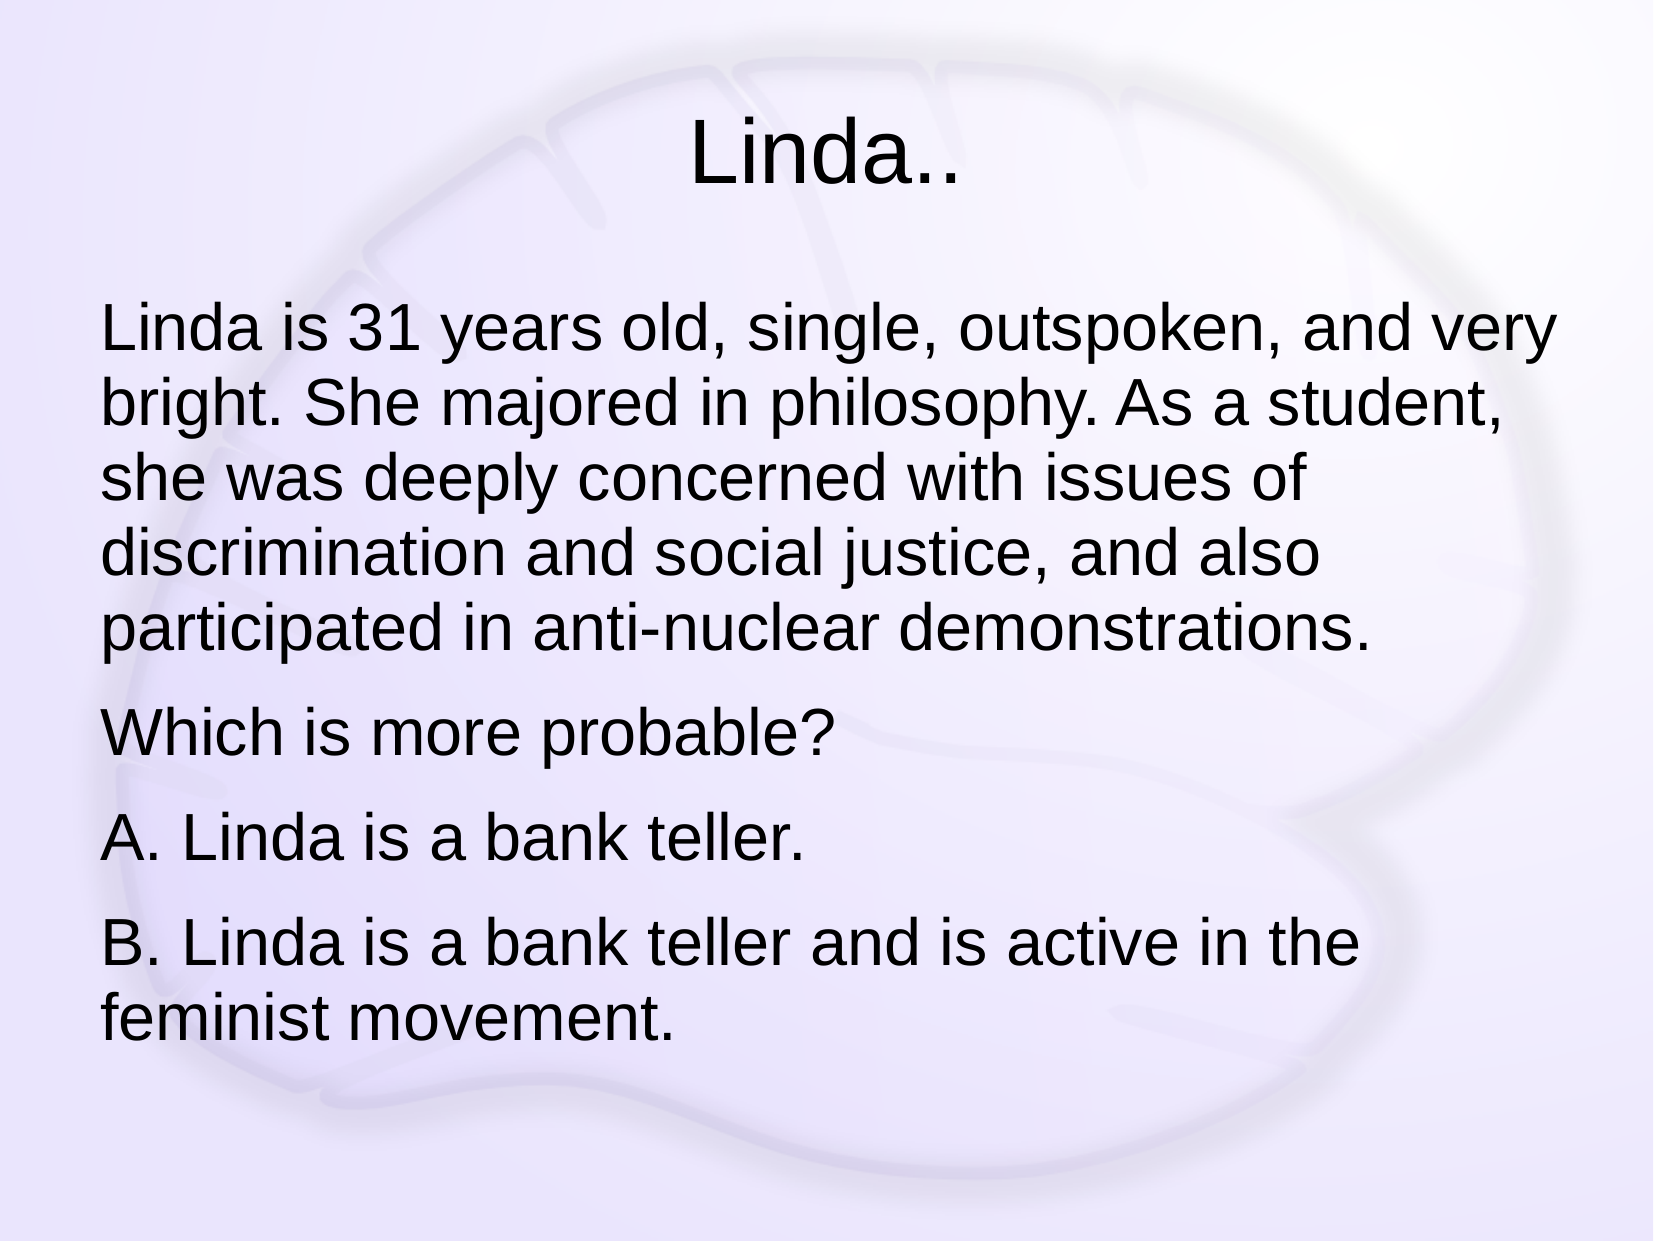

# Linda..
Linda is 31 years old, single, outspoken, and very bright. She majored in philosophy. As a student, she was deeply concerned with issues of discrimination and social justice, and also participated in anti-nuclear demonstrations.
Which is more probable?
A. Linda is a bank teller.
B. Linda is a bank teller and is active in the feminist movement.